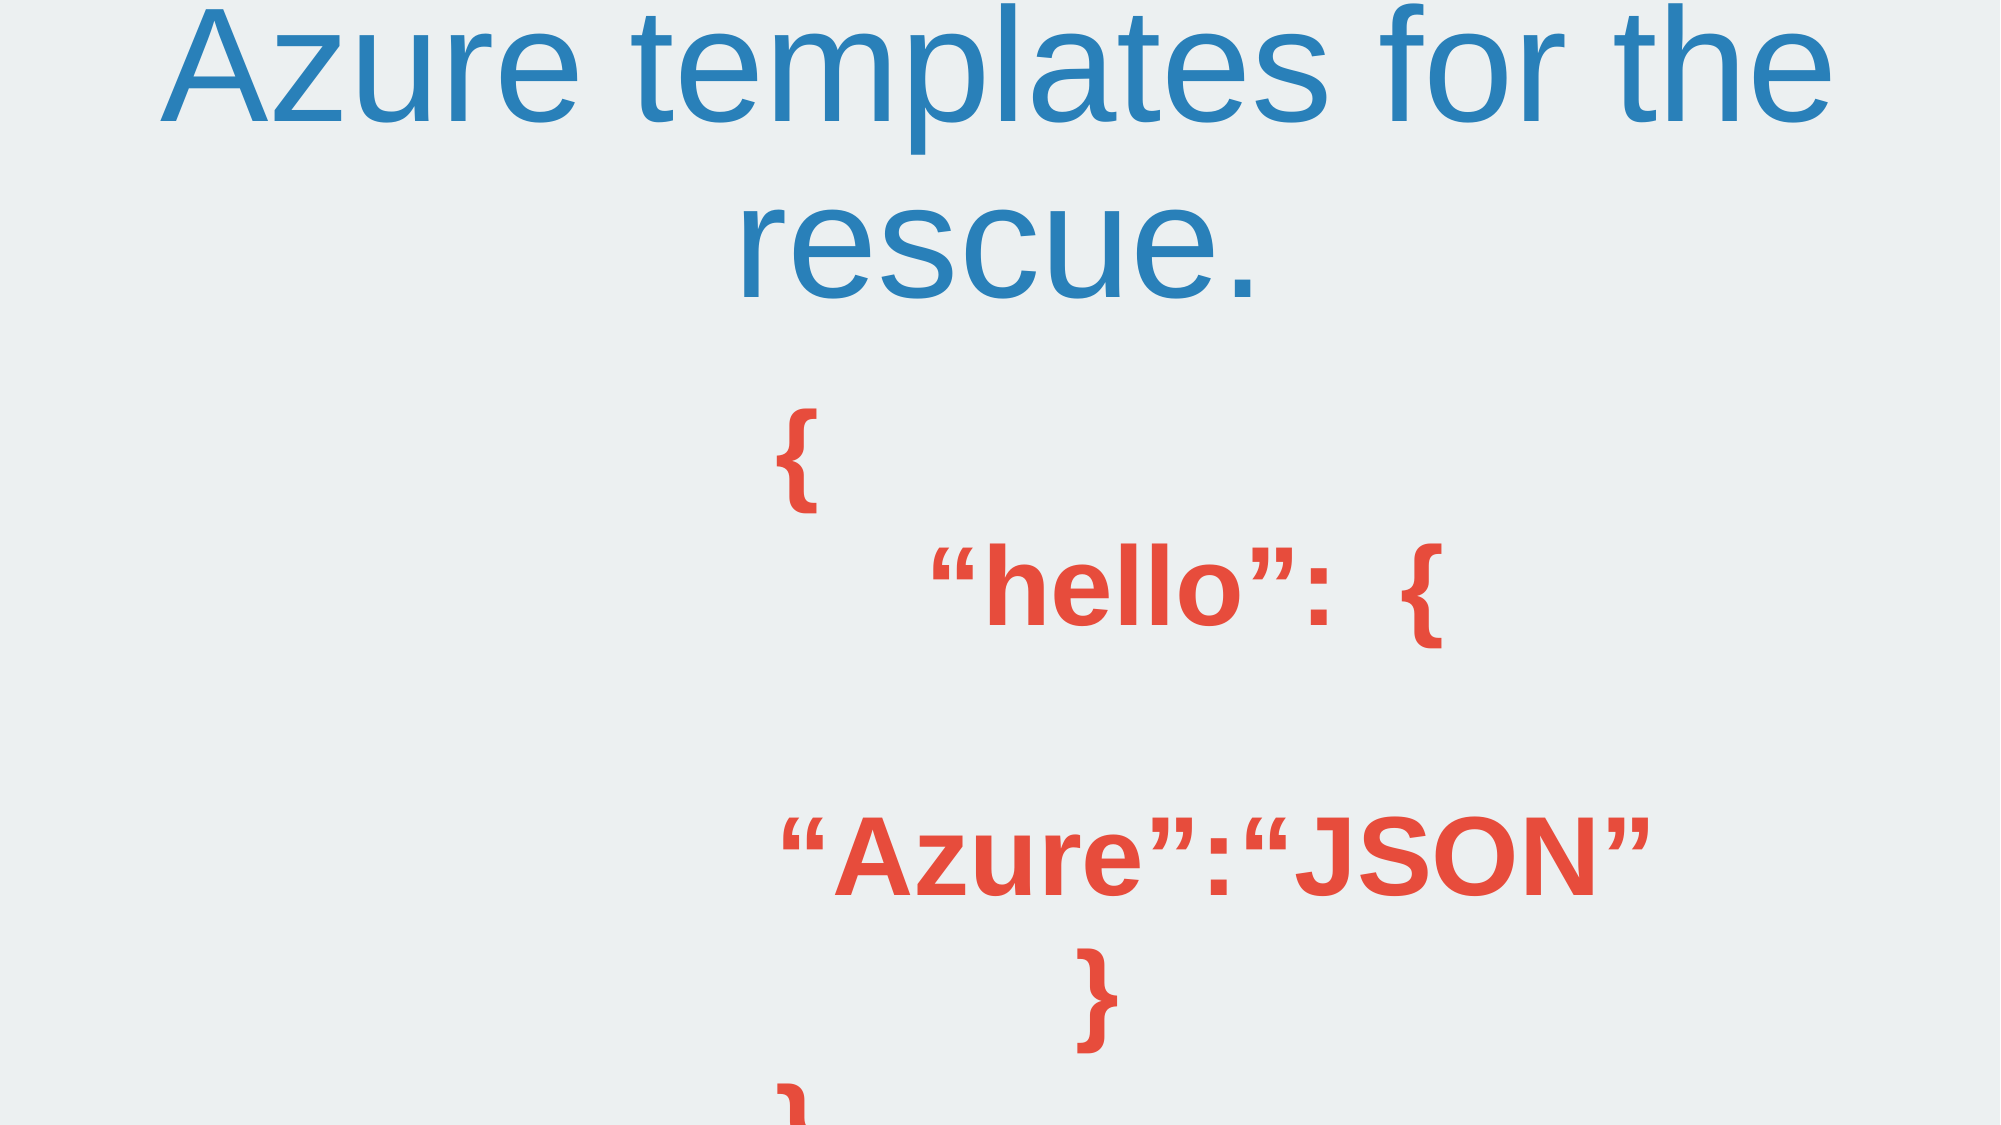

# Azure templates for the rescue.
{
	“hello”:  {
		“Azure”:“JSON”
		}
}